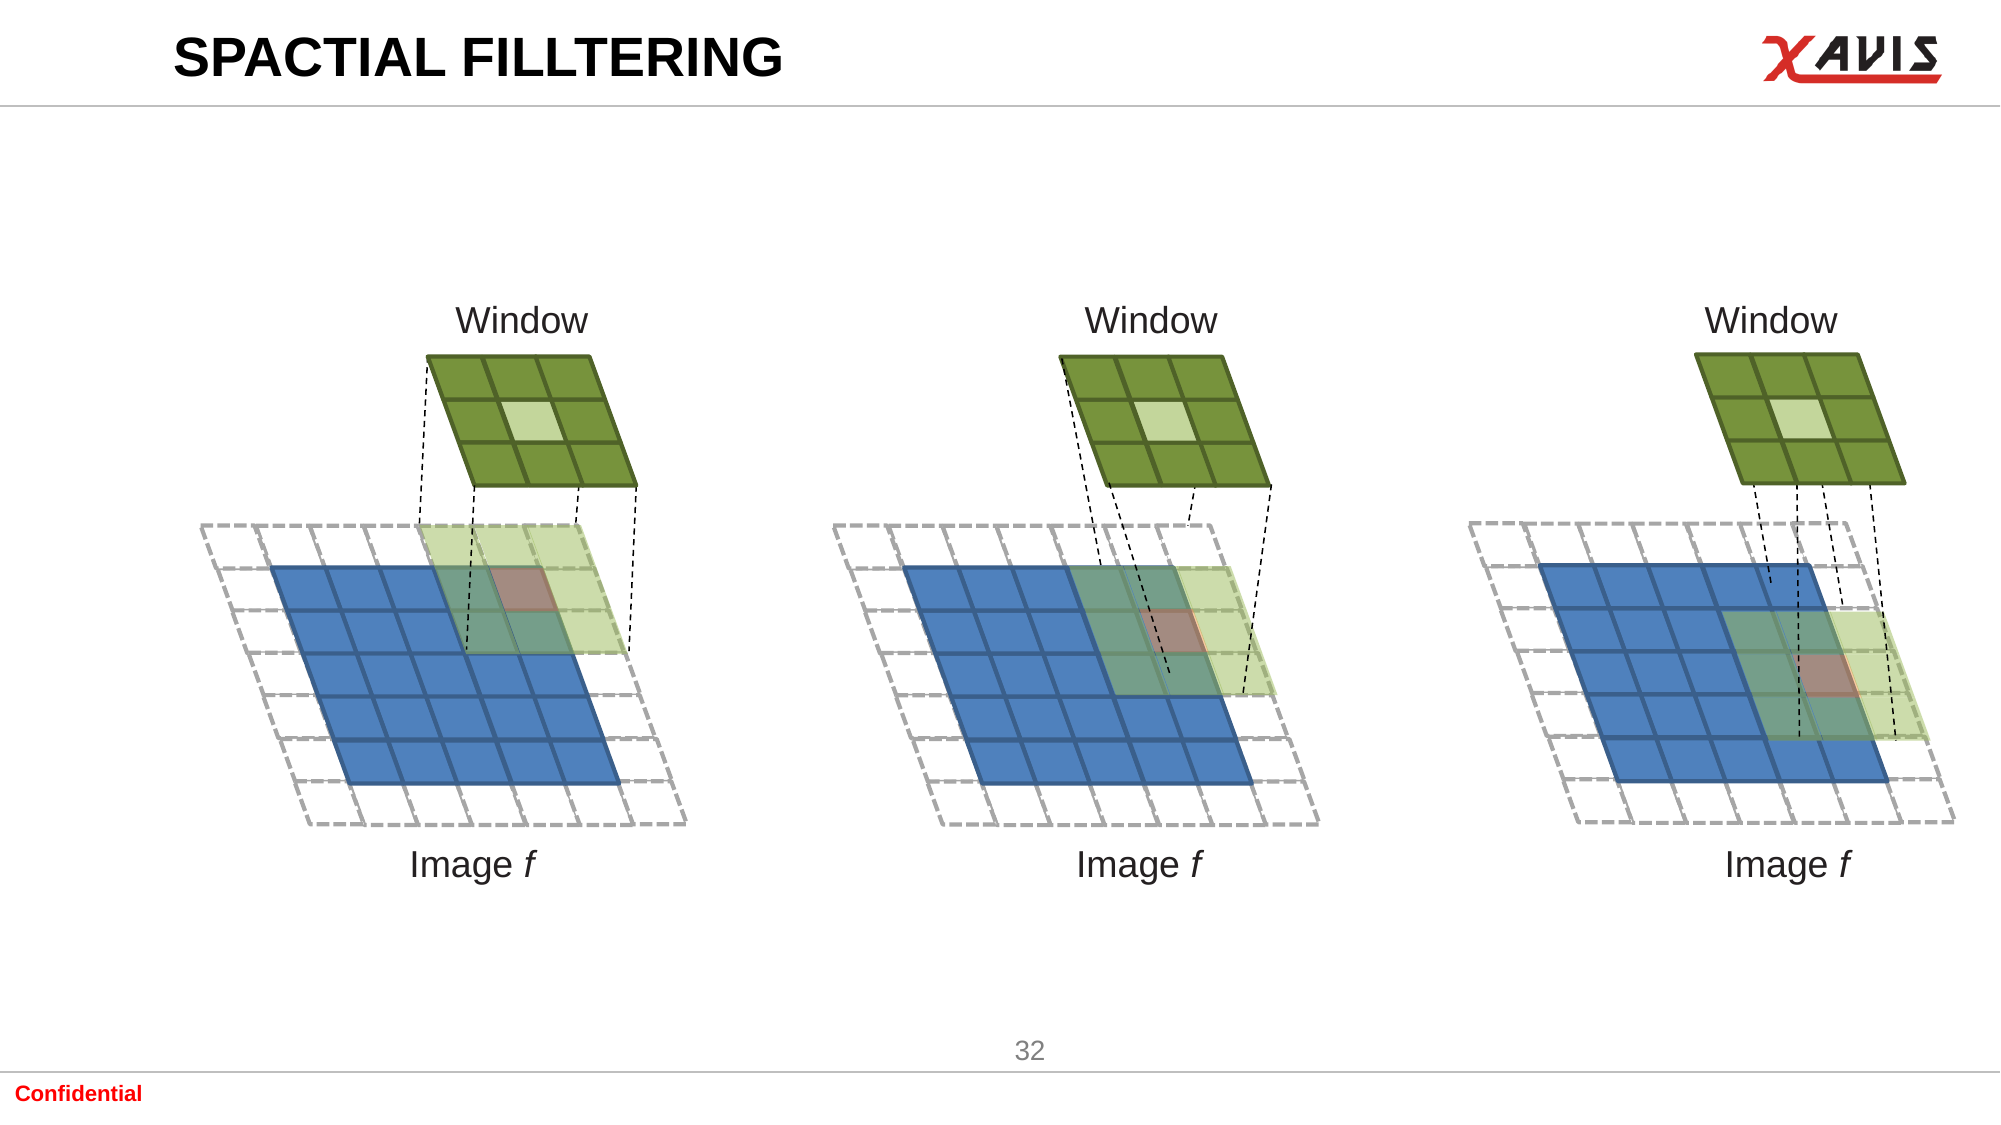

# SPACTIAL FILLTERING
Window

Image f
Window
Window

Image f
Image f